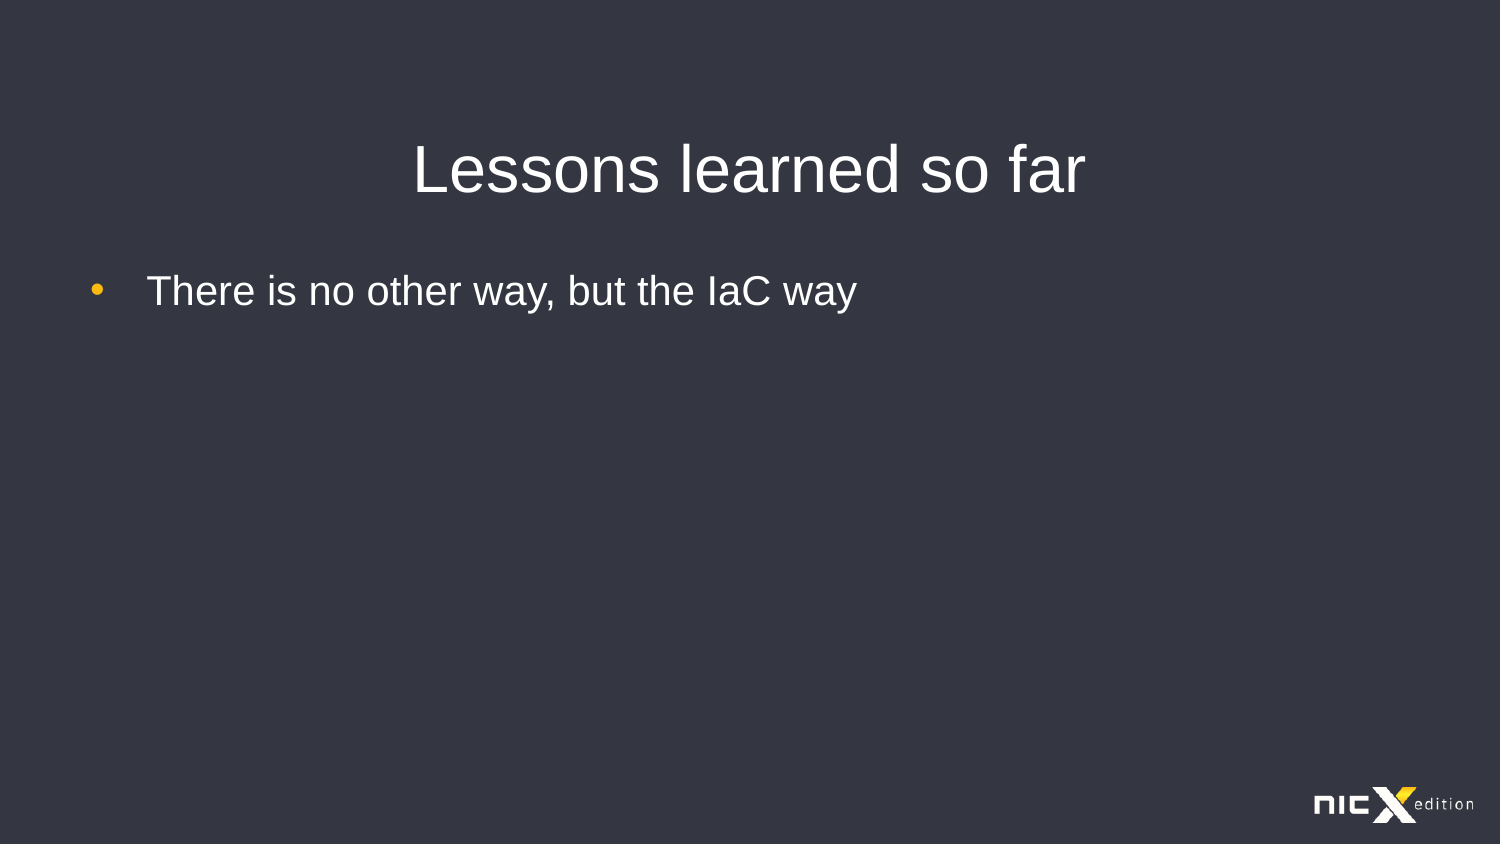

# Lessons learned so far
There is no other way, but the IaC way